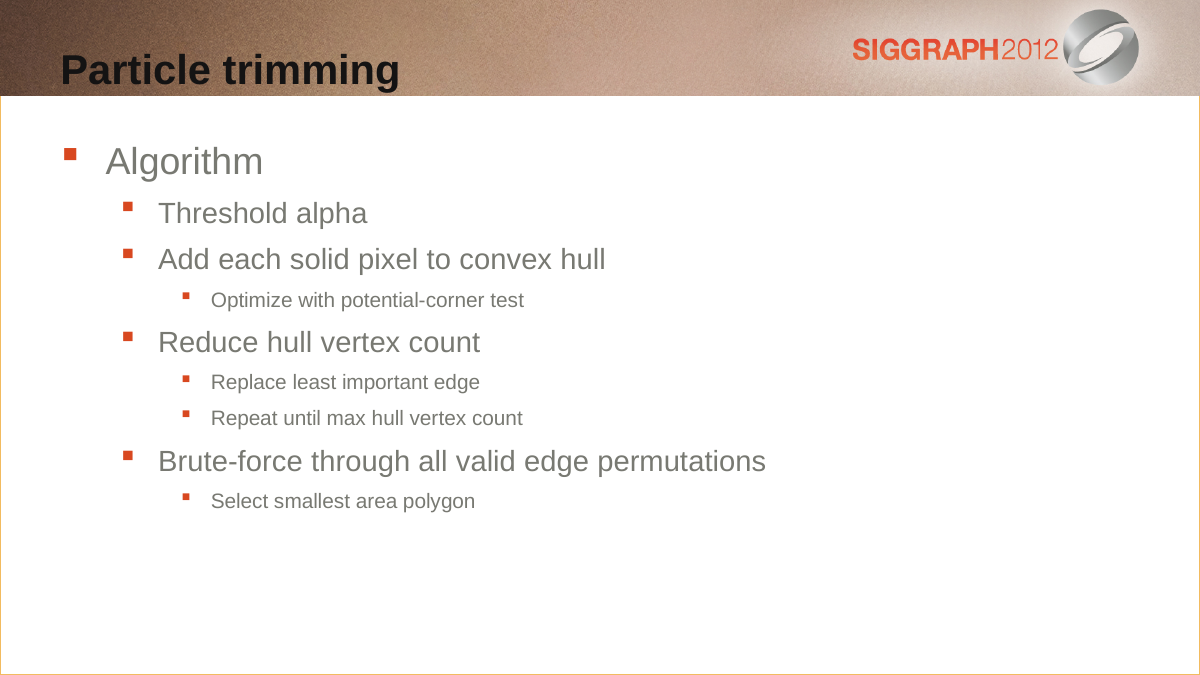

Particle trimming
Algorithm
Threshold alpha
Add each solid pixel to convex hull
Optimize with potential-corner test
Reduce hull vertex count
Replace least important edge
Repeat until max hull vertex count
Brute-force through all valid edge permutations
Select smallest area polygon